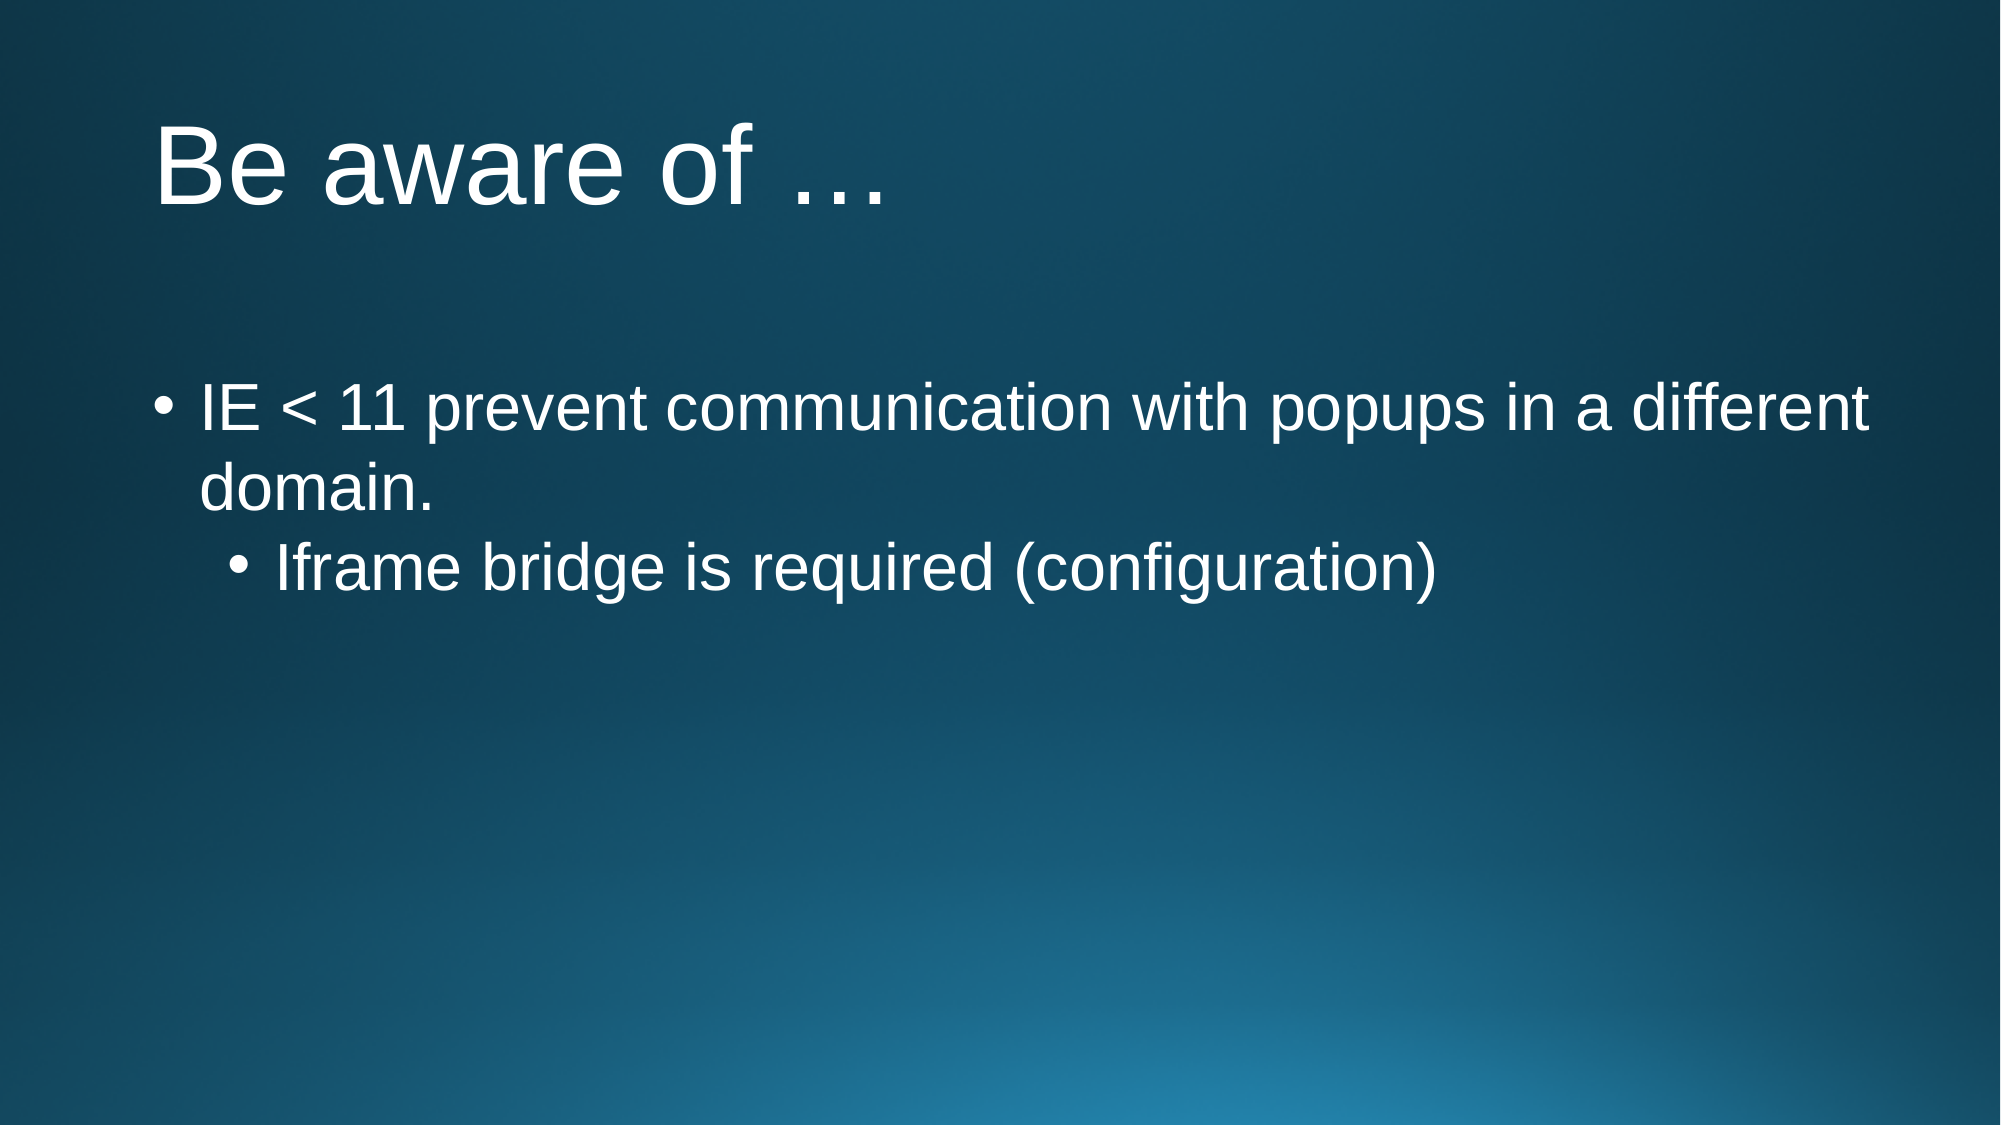

# Be aware of …
IE < 11 prevent communication with popups in a different domain.
Iframe bridge is required (configuration)